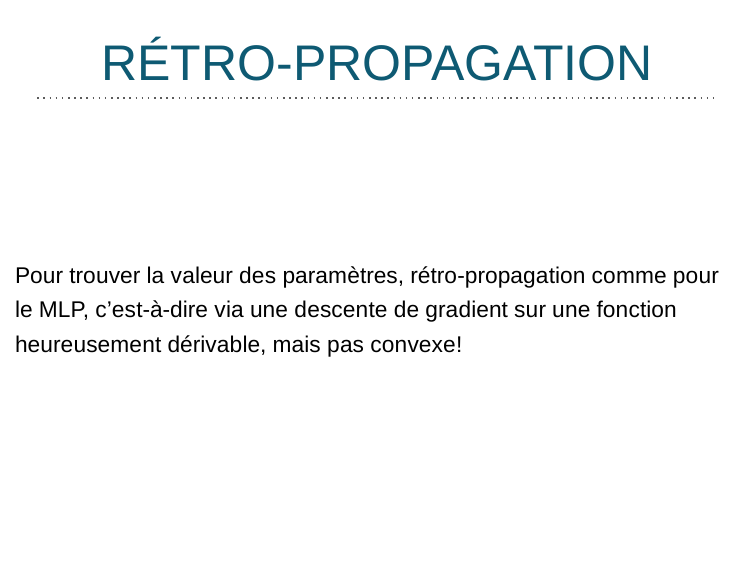

# RÉTRO-PROPAGATION
Pour trouver la valeur des paramètres, rétro-propagation comme pour le MLP, c’est-à-dire via une descente de gradient sur une fonction heureusement dérivable, mais pas convexe!